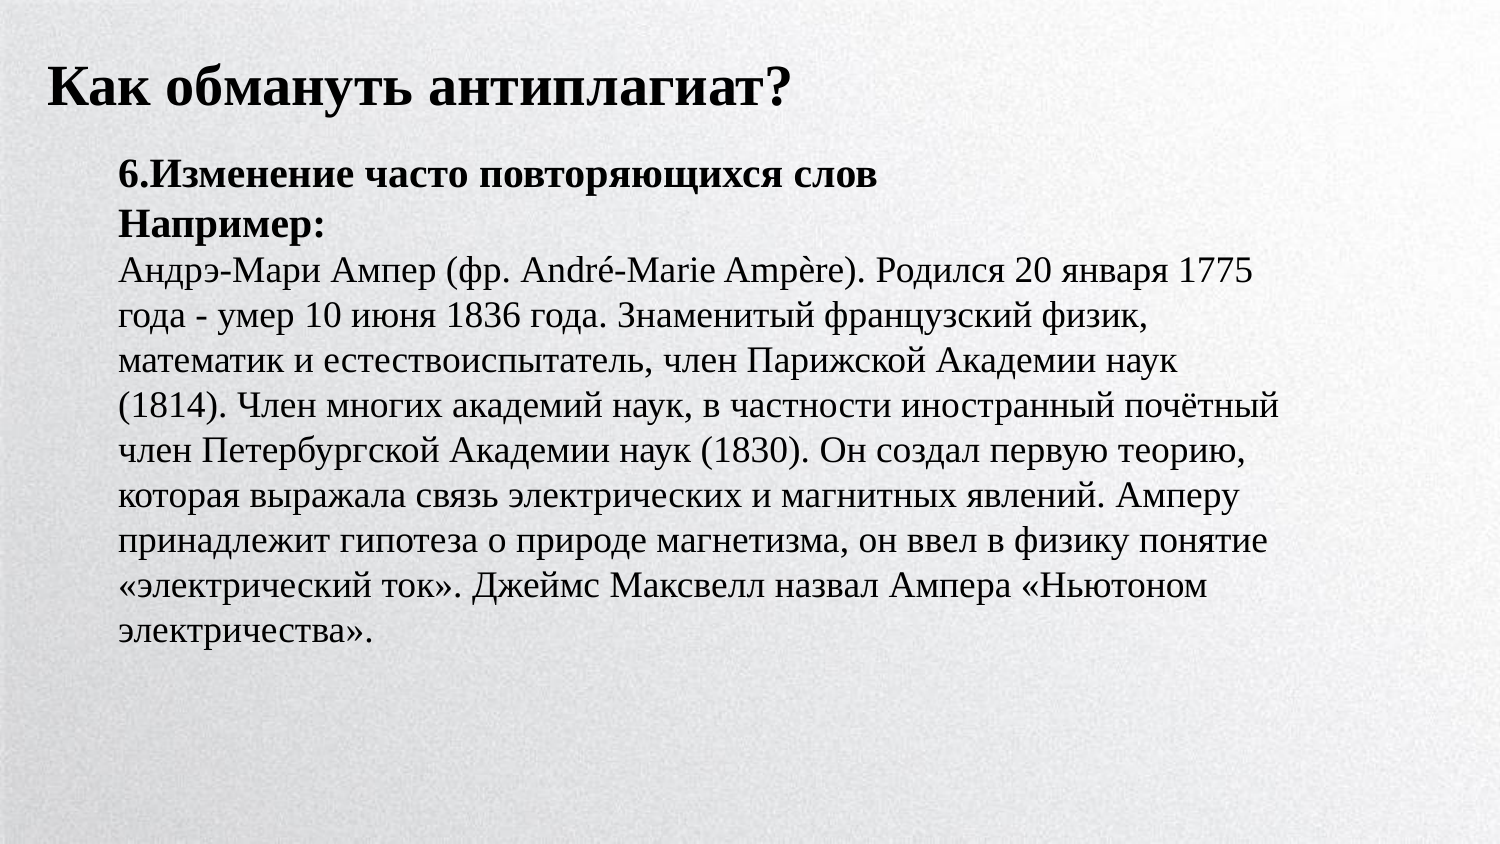

Как обмануть антиплагиат?
6.Изменение часто повторяющихся слов
Например:
Андрэ-Мари Ампер (фр. André-Marie Ampère). Родился 20 января 1775 года - умер 10 июня 1836 года. Знаменитый французский физик, математик и естествоиспытатель, член Парижской Академии наук (1814). Член многих академий наук, в частности иностранный почётный член Петербургской Академии наук (1830). Он создал первую теорию, которая выражала связь электрических и магнитных явлений. Амперу принадлежит гипотеза о природе магнетизма, он ввел в физику понятие «электрический ток». Джеймс Максвелл назвал Ампера «Ньютоном электричества».